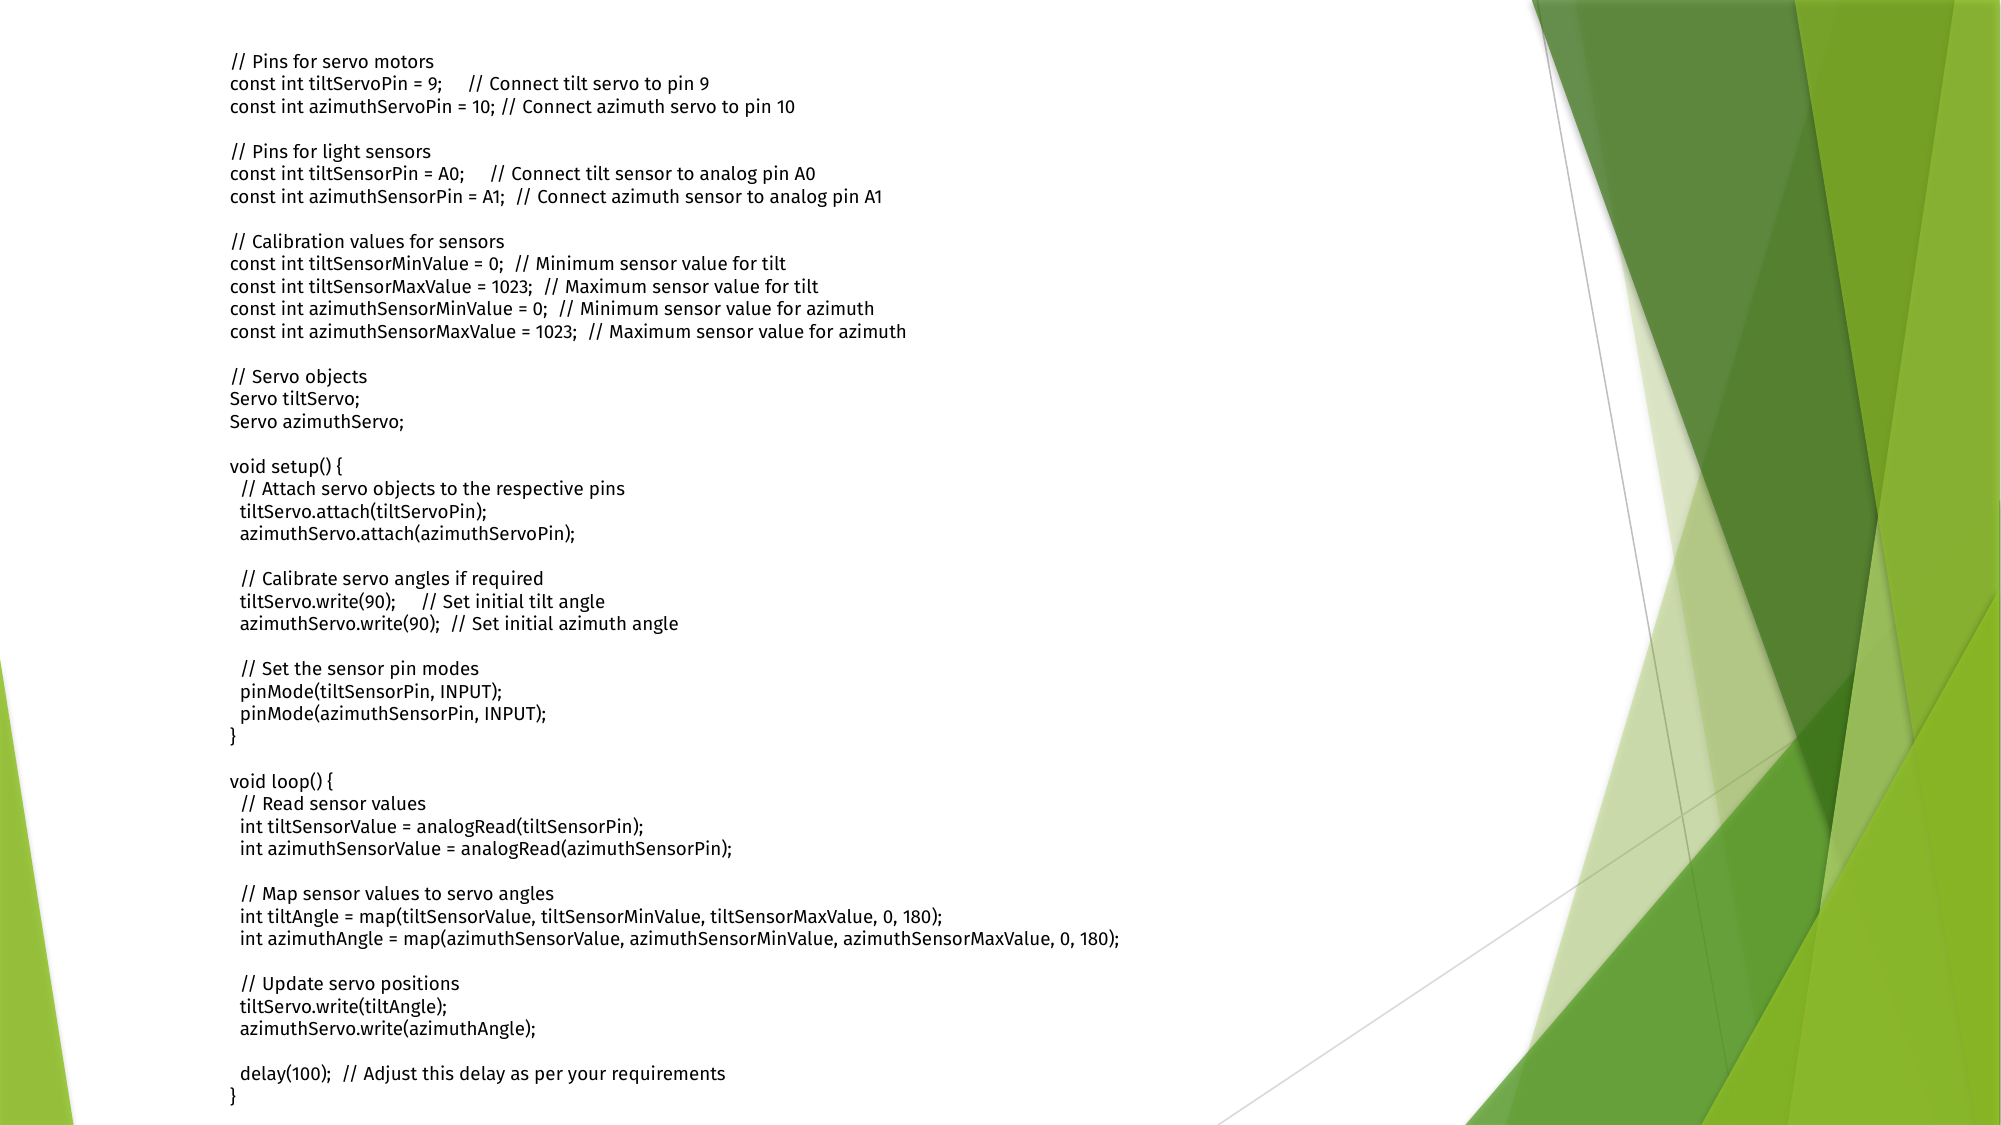

// Pins for servo motors
const int tiltServoPin = 9;     // Connect tilt servo to pin 9
const int azimuthServoPin = 10; // Connect azimuth servo to pin 10

// Pins for light sensors
const int tiltSensorPin = A0;     // Connect tilt sensor to analog pin A0
const int azimuthSensorPin = A1;  // Connect azimuth sensor to analog pin A1

// Calibration values for sensors
const int tiltSensorMinValue = 0;  // Minimum sensor value for tilt
const int tiltSensorMaxValue = 1023;  // Maximum sensor value for tilt
const int azimuthSensorMinValue = 0;  // Minimum sensor value for azimuth
const int azimuthSensorMaxValue = 1023;  // Maximum sensor value for azimuth

// Servo objects
Servo tiltServo;
Servo azimuthServo;

void setup() {
  // Attach servo objects to the respective pins
  tiltServo.attach(tiltServoPin);
  azimuthServo.attach(azimuthServoPin);

  // Calibrate servo angles if required
  tiltServo.write(90);     // Set initial tilt angle
  azimuthServo.write(90);  // Set initial azimuth angle

  // Set the sensor pin modes
  pinMode(tiltSensorPin, INPUT);
  pinMode(azimuthSensorPin, INPUT);
}

void loop() {
  // Read sensor values
  int tiltSensorValue = analogRead(tiltSensorPin);
  int azimuthSensorValue = analogRead(azimuthSensorPin);

  // Map sensor values to servo angles
  int tiltAngle = map(tiltSensorValue, tiltSensorMinValue, tiltSensorMaxValue, 0, 180);
  int azimuthAngle = map(azimuthSensorValue, azimuthSensorMinValue, azimuthSensorMaxValue, 0, 180);

  // Update servo positions
  tiltServo.write(tiltAngle);
  azimuthServo.write(azimuthAngle);

  delay(100);  // Adjust this delay as per your requirements
}